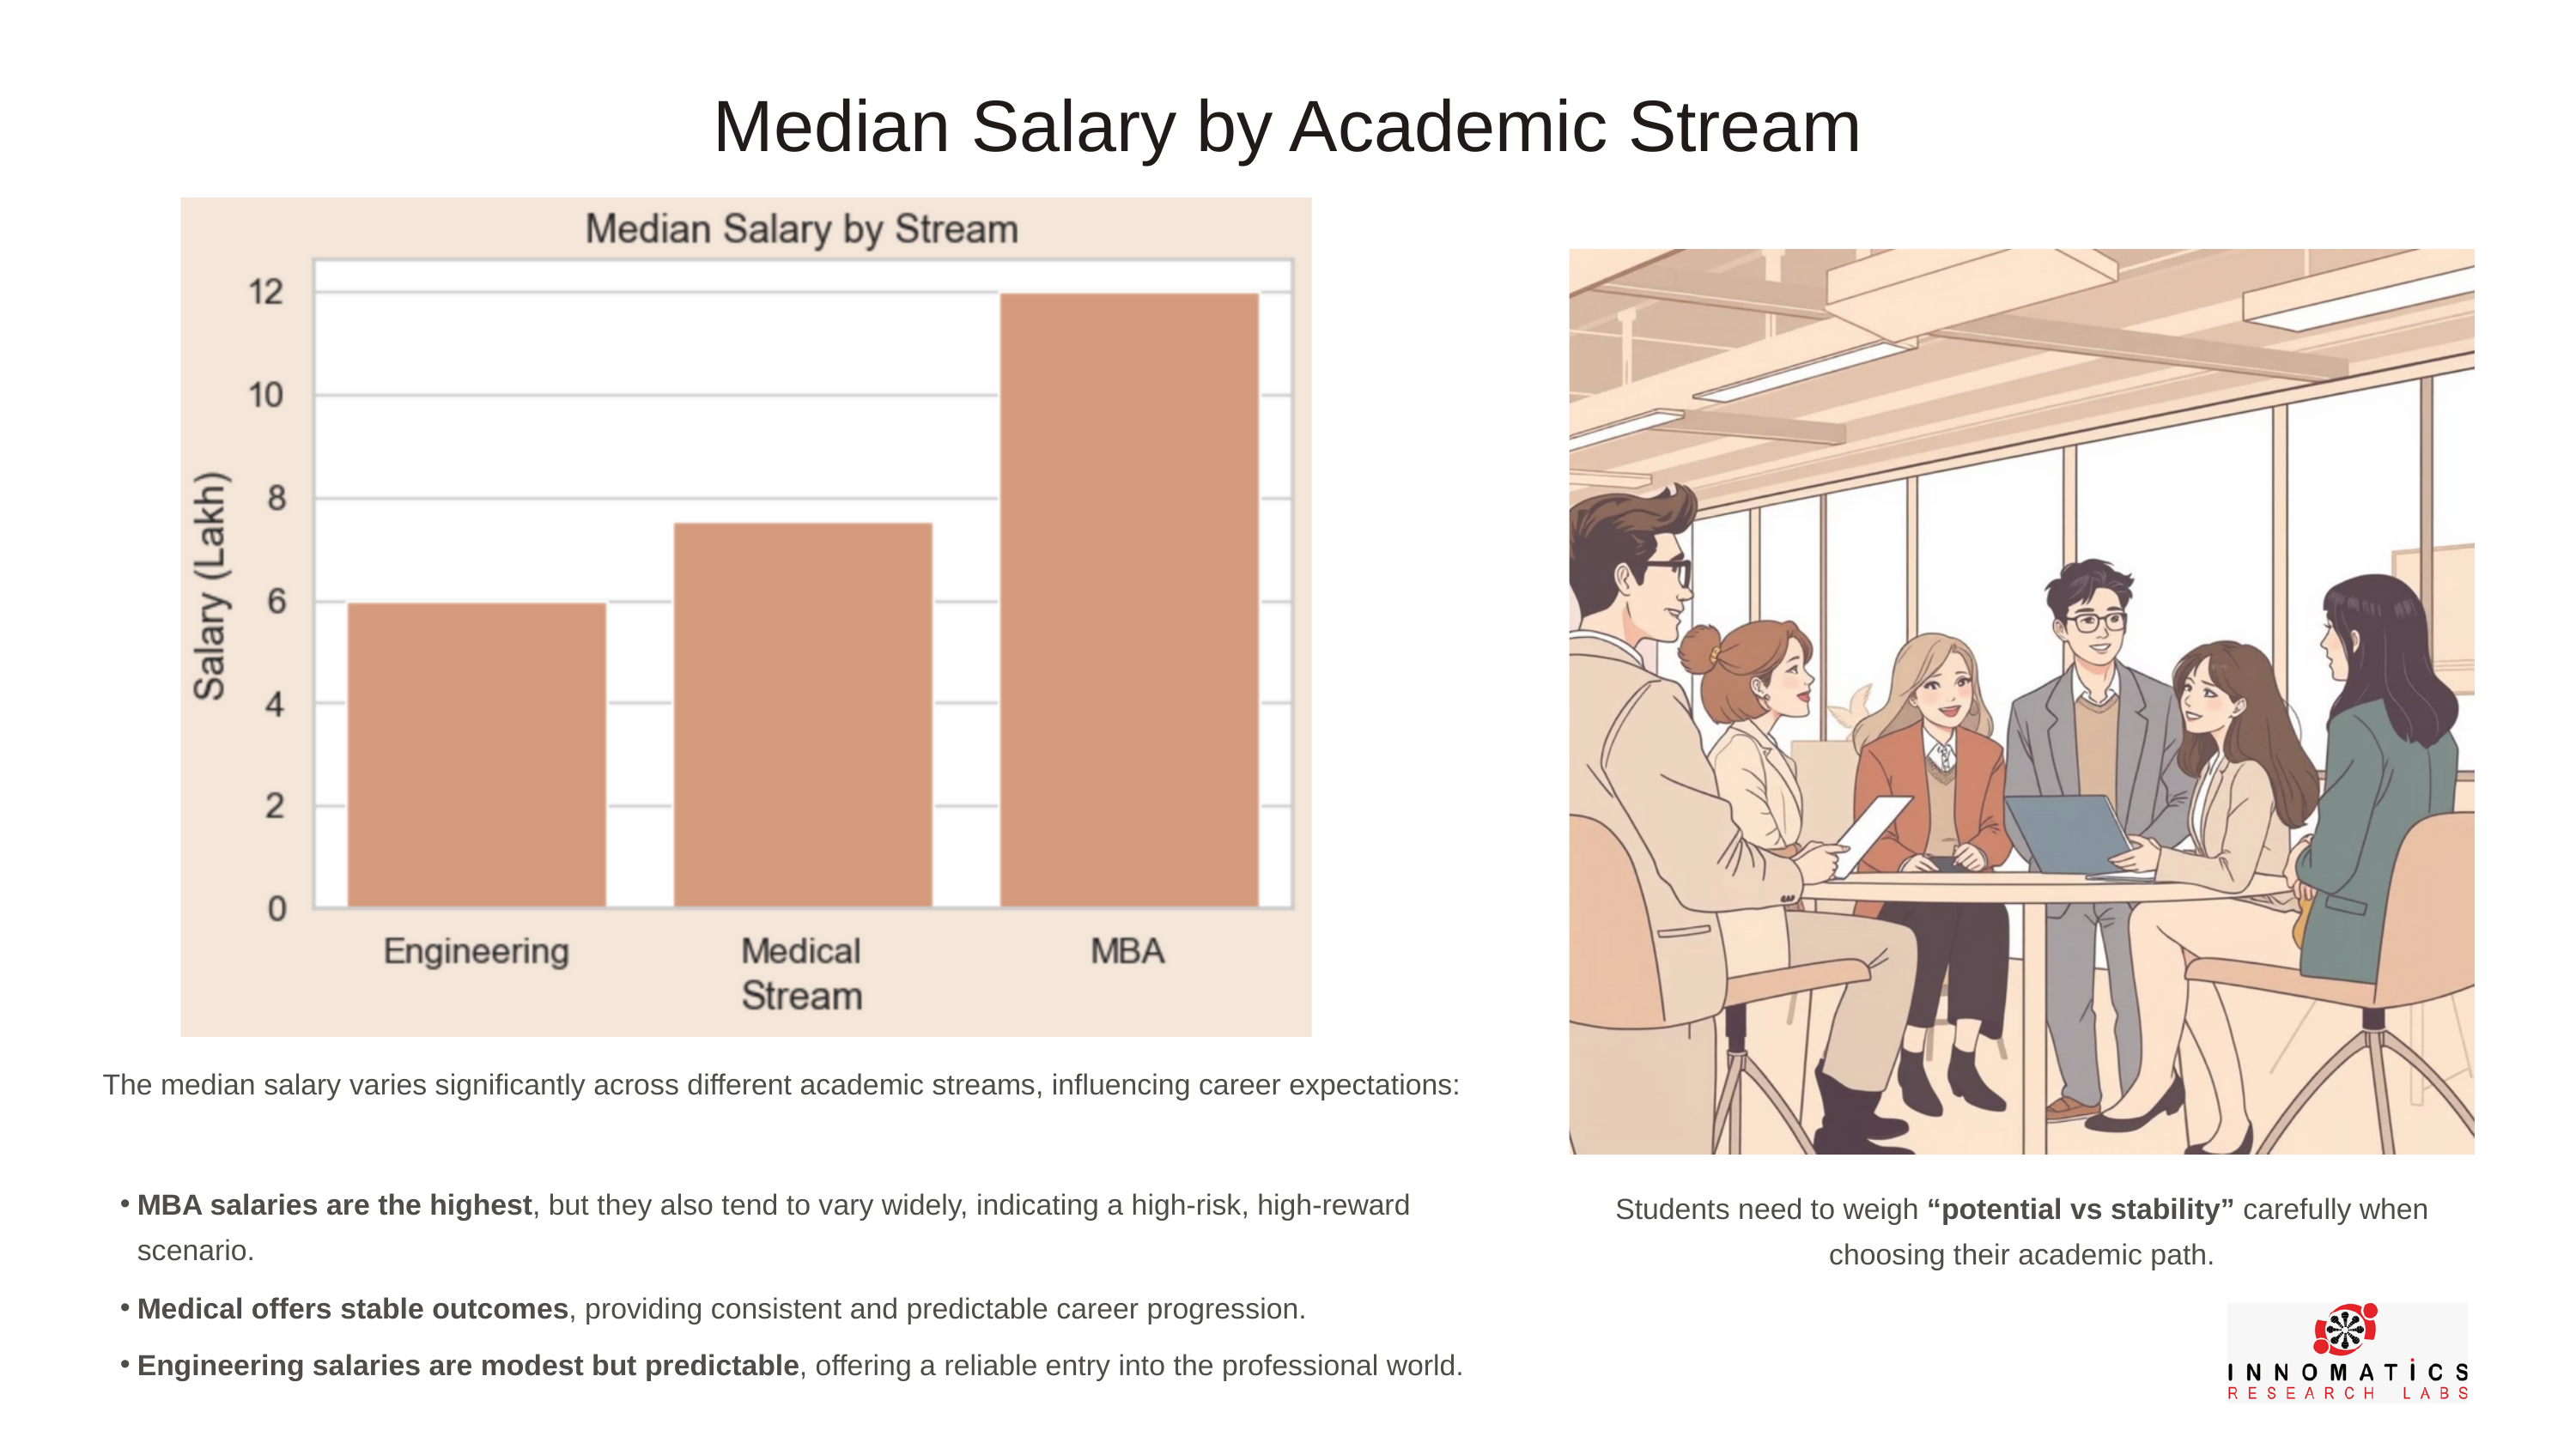

Median Salary by Academic Stream

The median salary varies significantly across different academic streams, influencing career expectations:
MBA salaries are the highest, but they also tend to vary widely, indicating a high-risk, high-reward scenario.
Students need to weigh “potential vs stability” carefully when choosing their academic path.
Medical offers stable outcomes, providing consistent and predictable career progression.

Engineering salaries are modest but predictable, offering a reliable entry into the professional world.